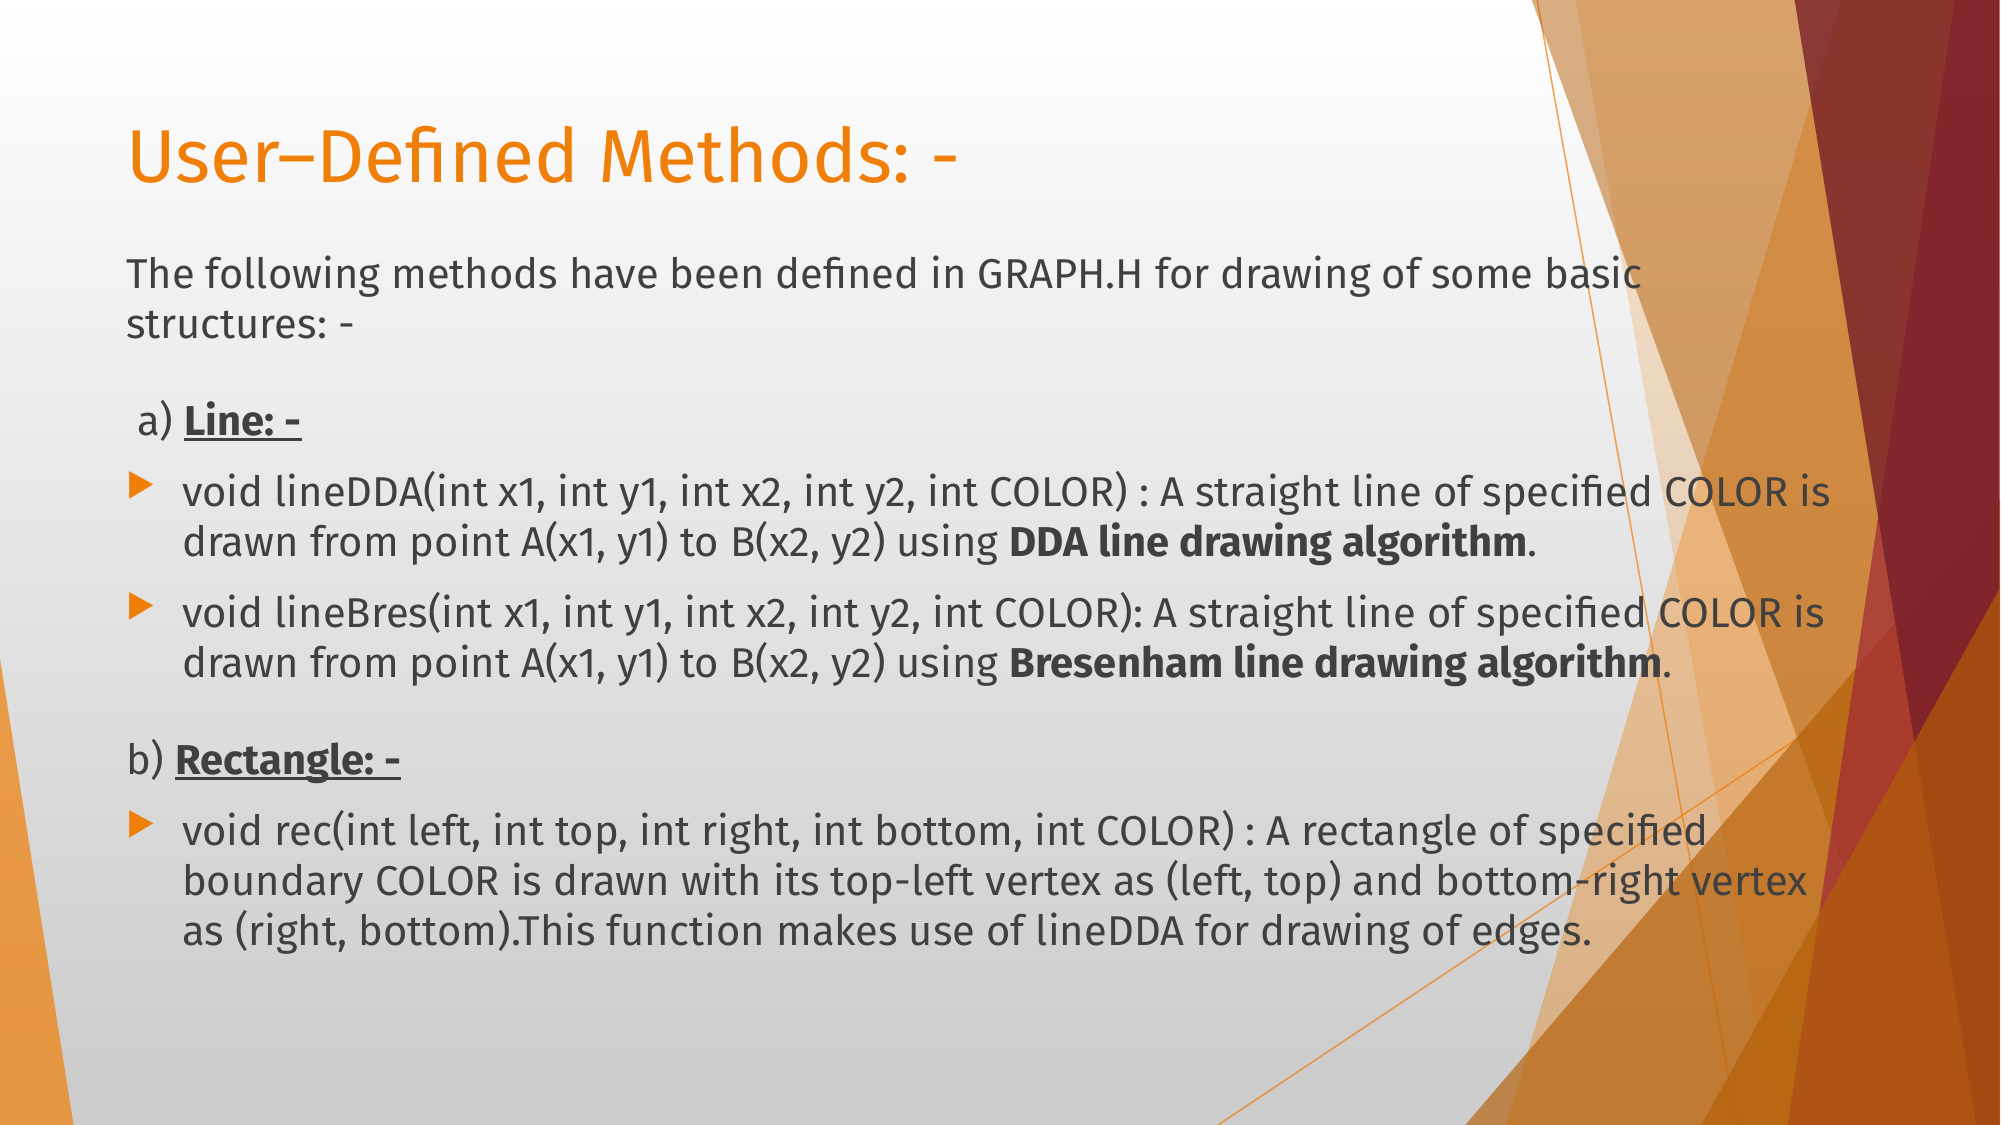

# User–Defined Methods: -
The following methods have been defined in GRAPH.H for drawing of some basic structures: -

 a) Line: -
void lineDDA(int x1, int y1, int x2, int y2, int COLOR) : A straight line of specified COLOR is drawn from point A(x1, y1) to B(x2, y2) using DDA line drawing algorithm.
void lineBres(int x1, int y1, int x2, int y2, int COLOR): A straight line of specified COLOR is drawn from point A(x1, y1) to B(x2, y2) using Bresenham line drawing algorithm.

b) Rectangle: -
void rec(int left, int top, int right, int bottom, int COLOR) : A rectangle of specified boundary COLOR is drawn with its top-left vertex as (left, top) and bottom-right vertex as (right, bottom).This function makes use of lineDDA for drawing of edges.